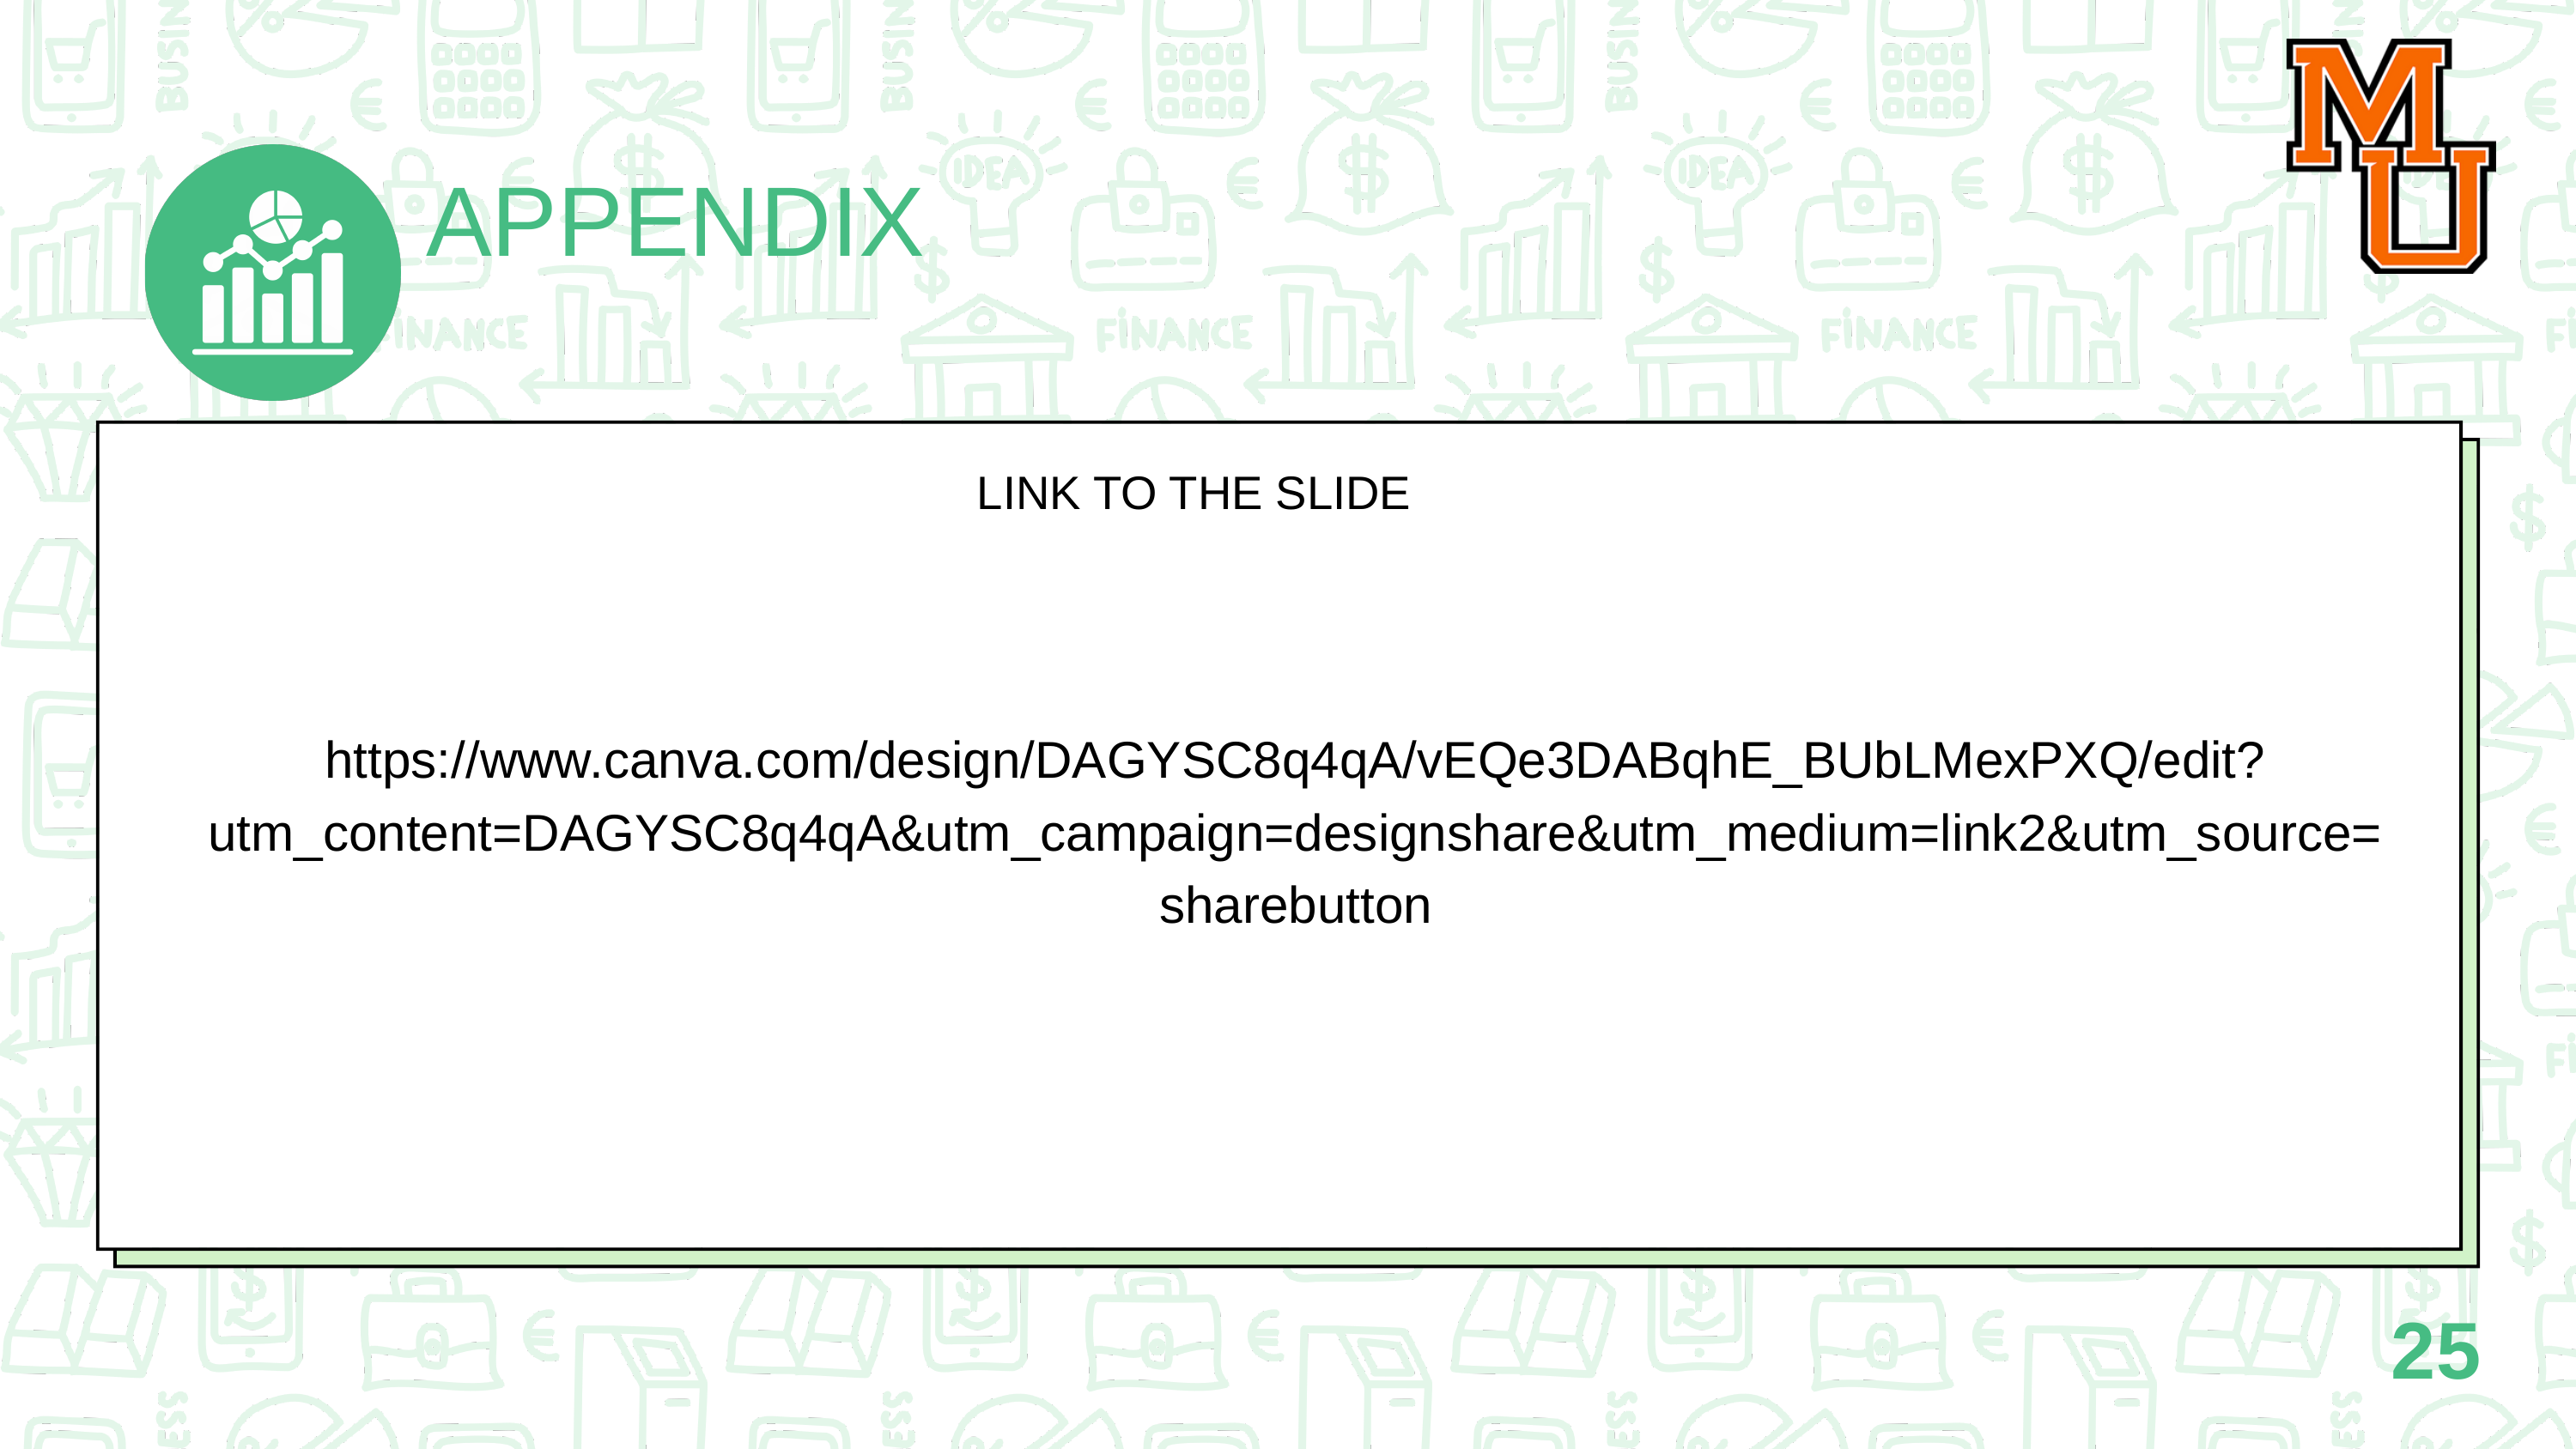

APPENDIX

LINK TO THE SLIDE
https://www.canva.com/design/DAGYSC8q4qA/vEQe3DABqhE_BUbLMexPXQ/edit?utm_content=DAGYSC8q4qA&utm_campaign=designshare&utm_medium=link2&utm_source=sharebutton
25